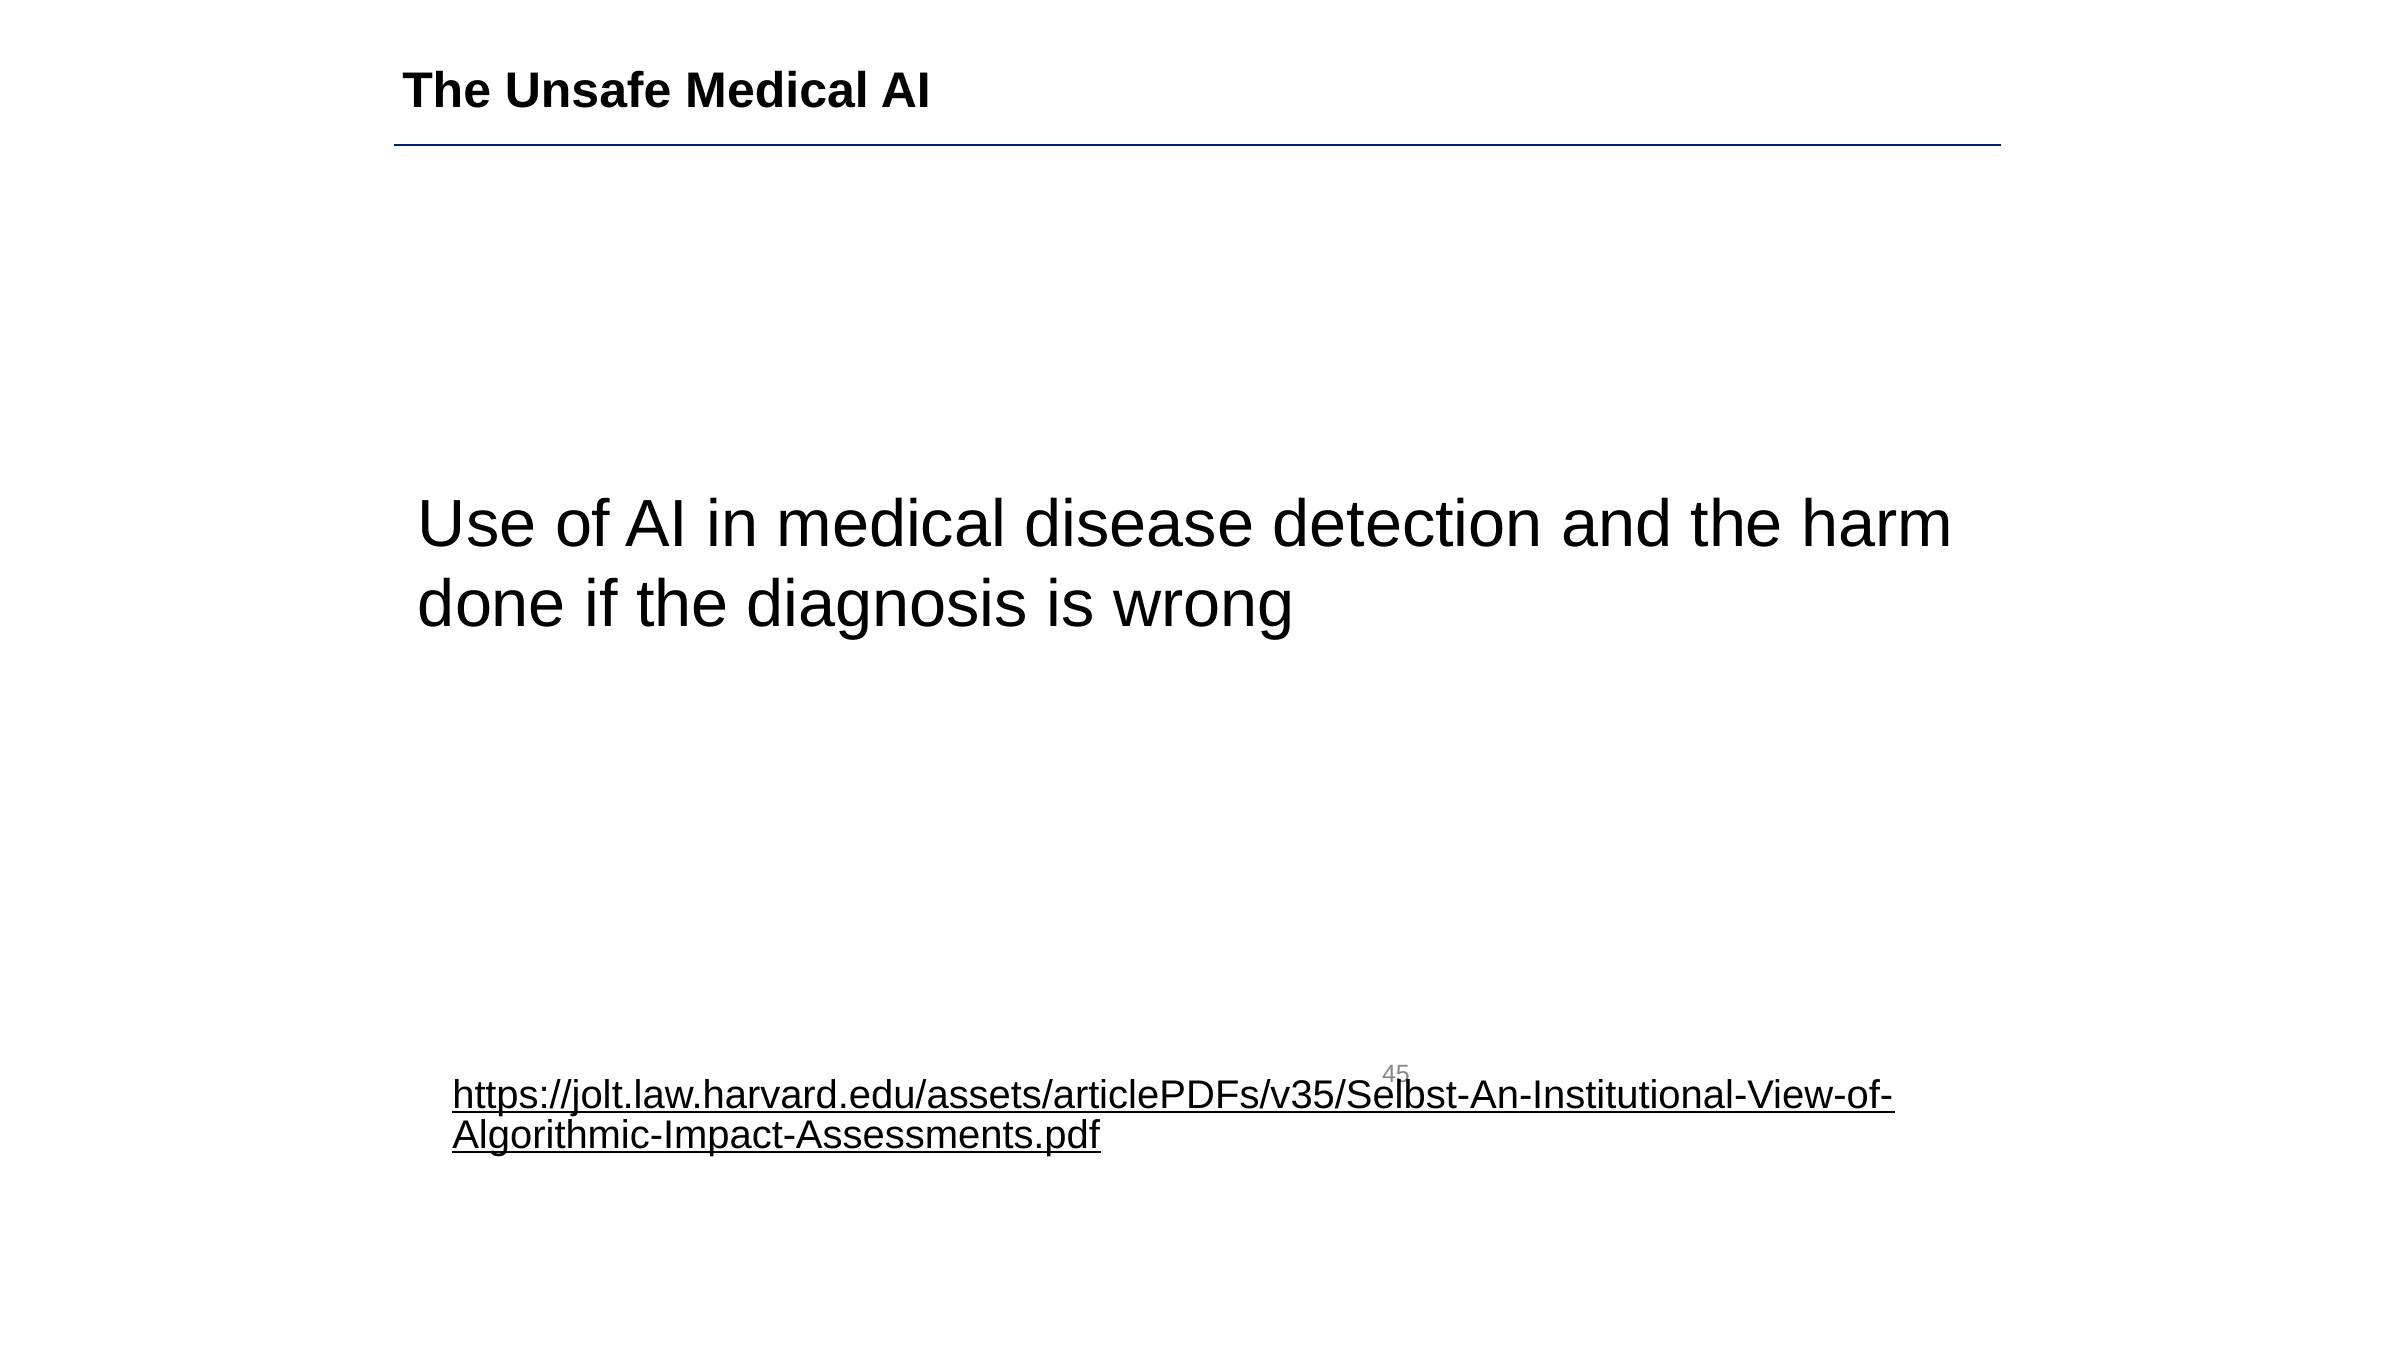

The Unsafe Medical AI

Use of AI in medical disease detection and the harm done if the diagnosis is wrong
45
https://jolt.law.harvard.edu/assets/articlePDFs/v35/Selbst-An-Institutional-View-of-Algorithmic-Impact-Assessments.pdf